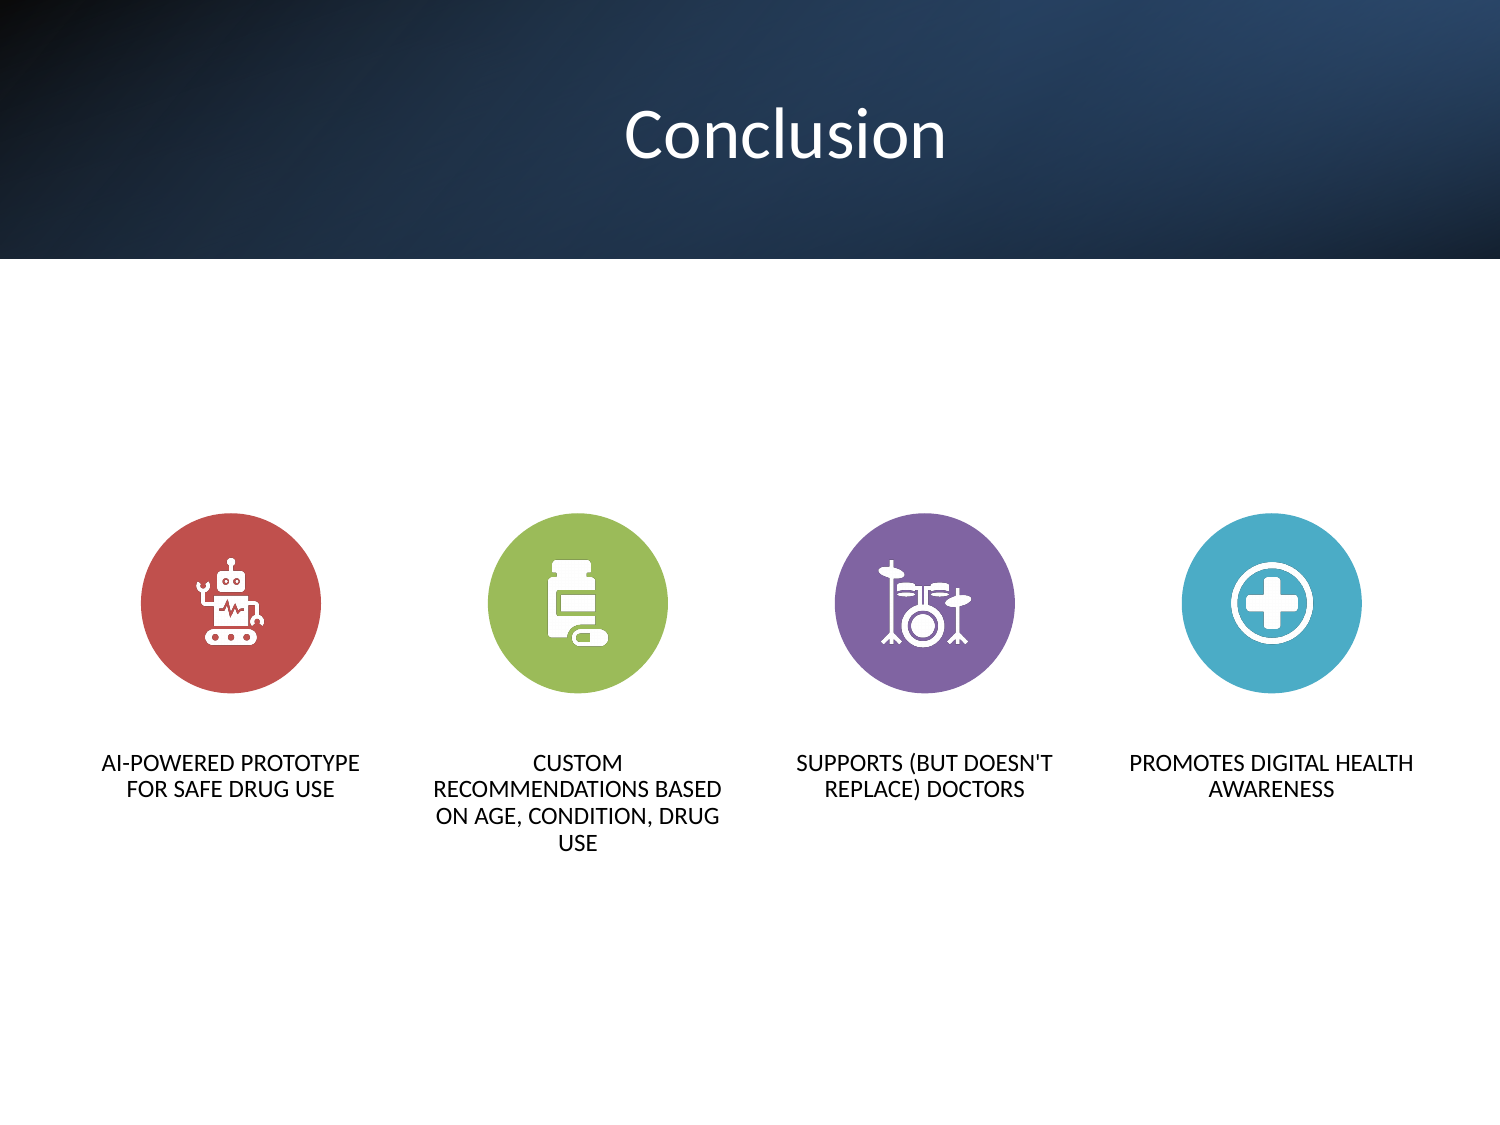

# Conclusion
AI-powered prototype for safe drug use
Custom recommendations based on age, condition, drug use
Supports (but doesn't replace) doctors
Promotes digital health awareness